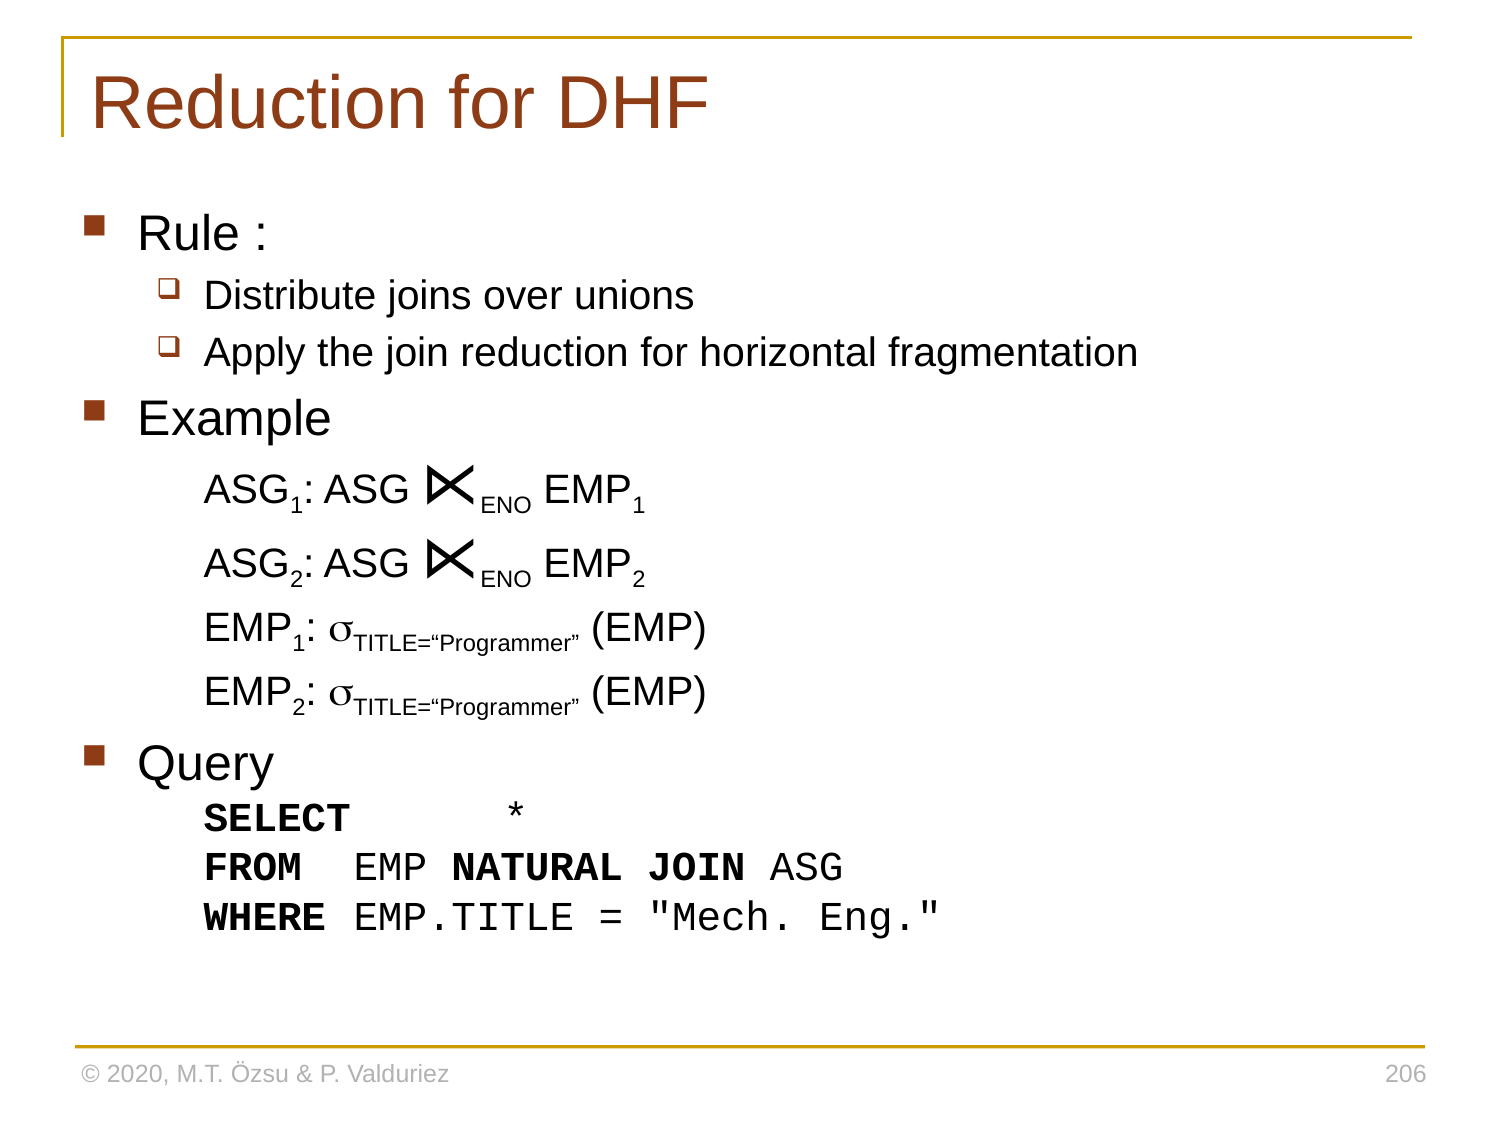

# Reduction for DHF

Rule :
Distribute joins over unions
Apply the join reduction for horizontal fragmentation
Example
	ASG1: ASG ⋉ENO EMP1
	ASG2: ASG ⋉ENO EMP2
	EMP1: σTITLE=“Programmer” (EMP)
	EMP2: σTITLE=“Programmer” (EMP)
Query
	SELECT 	*
	FROM	EMP NATURAL JOIN ASG
	WHERE	EMP.TITLE = "Mech. Eng."
© 2020, M.T. Özsu & P. Valduriez
206